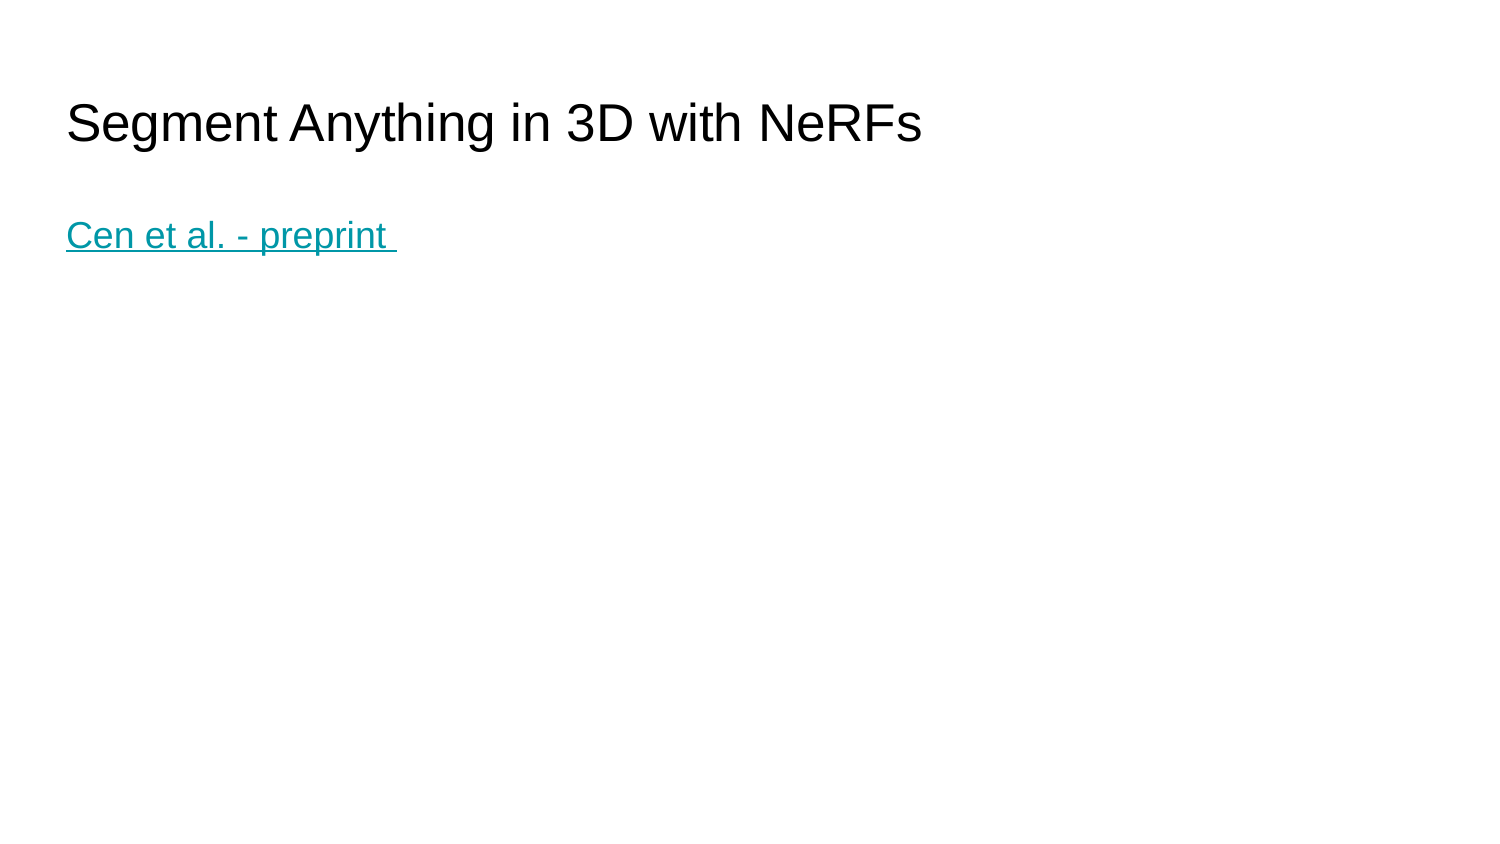

# Segment Anything in 3D with NeRFs
Cen et al. - preprint